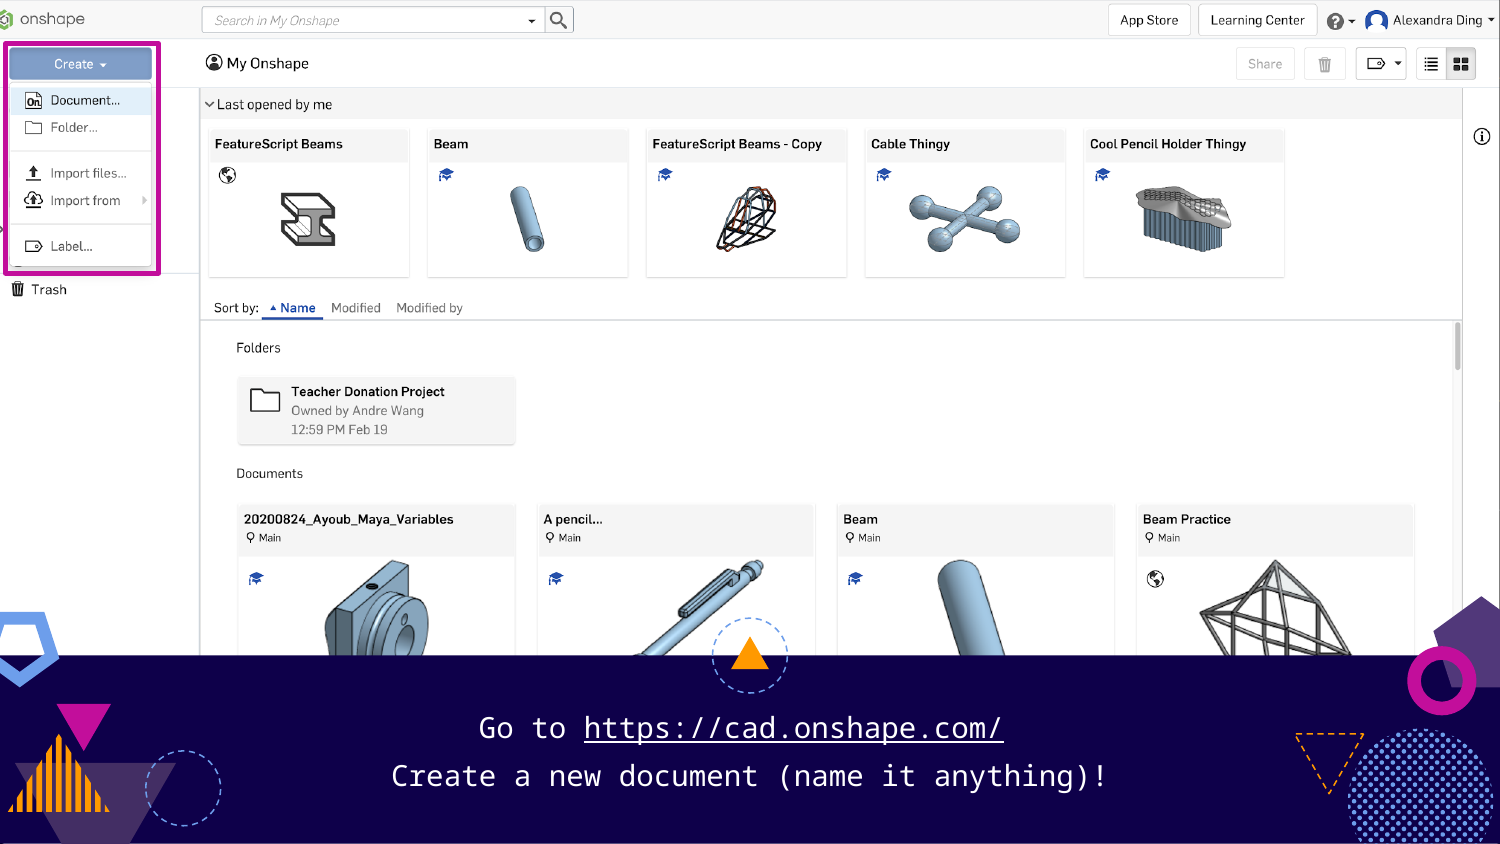

Go to https://cad.onshape.com/
Create a new document (name it anything)!